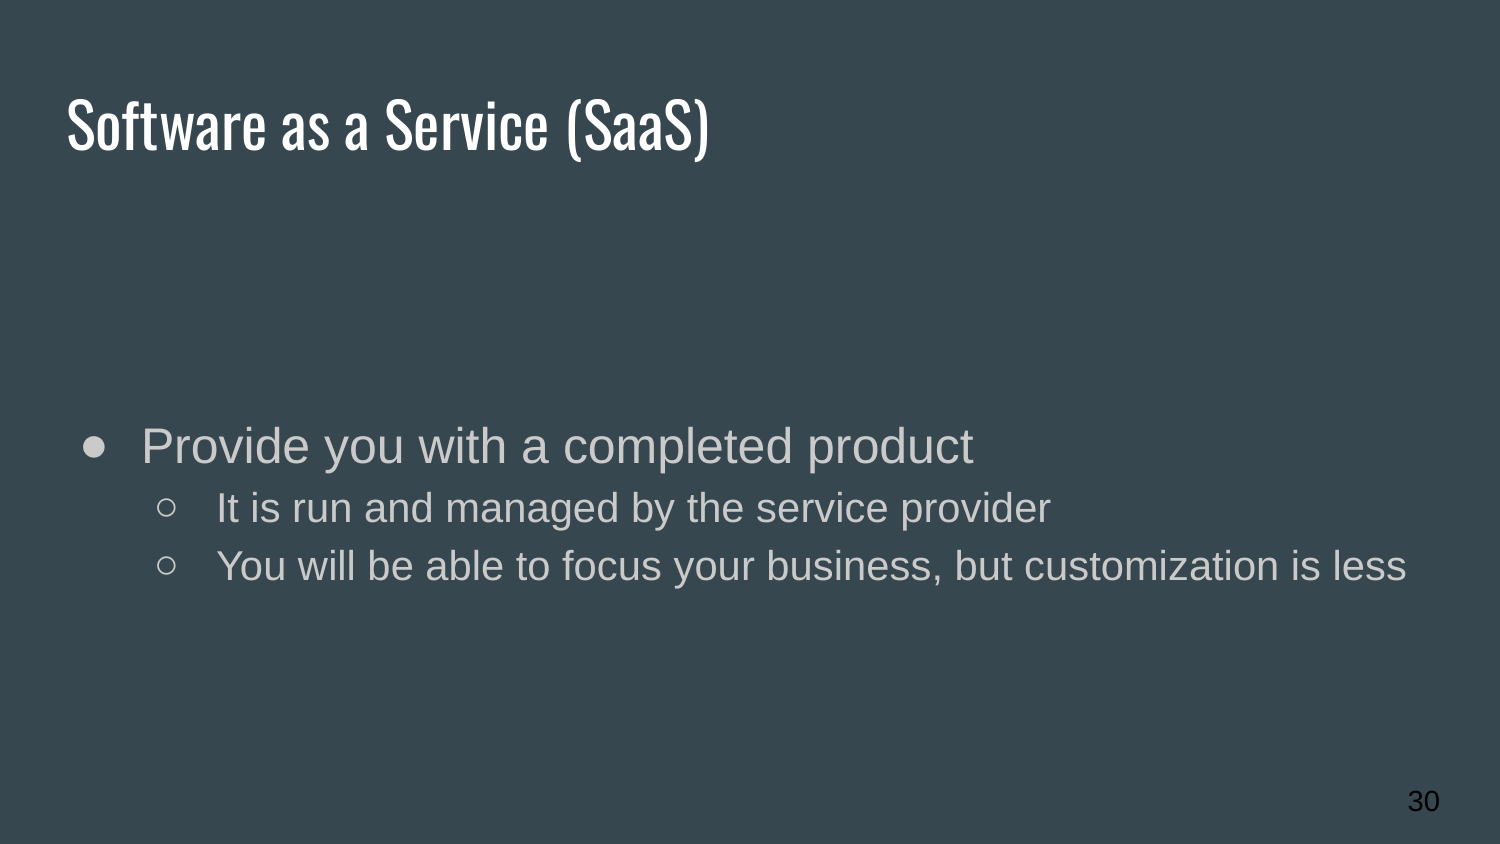

# Software as a Service (SaaS)
Provide you with a completed product
It is run and managed by the service provider
You will be able to focus your business, but customization is less
30